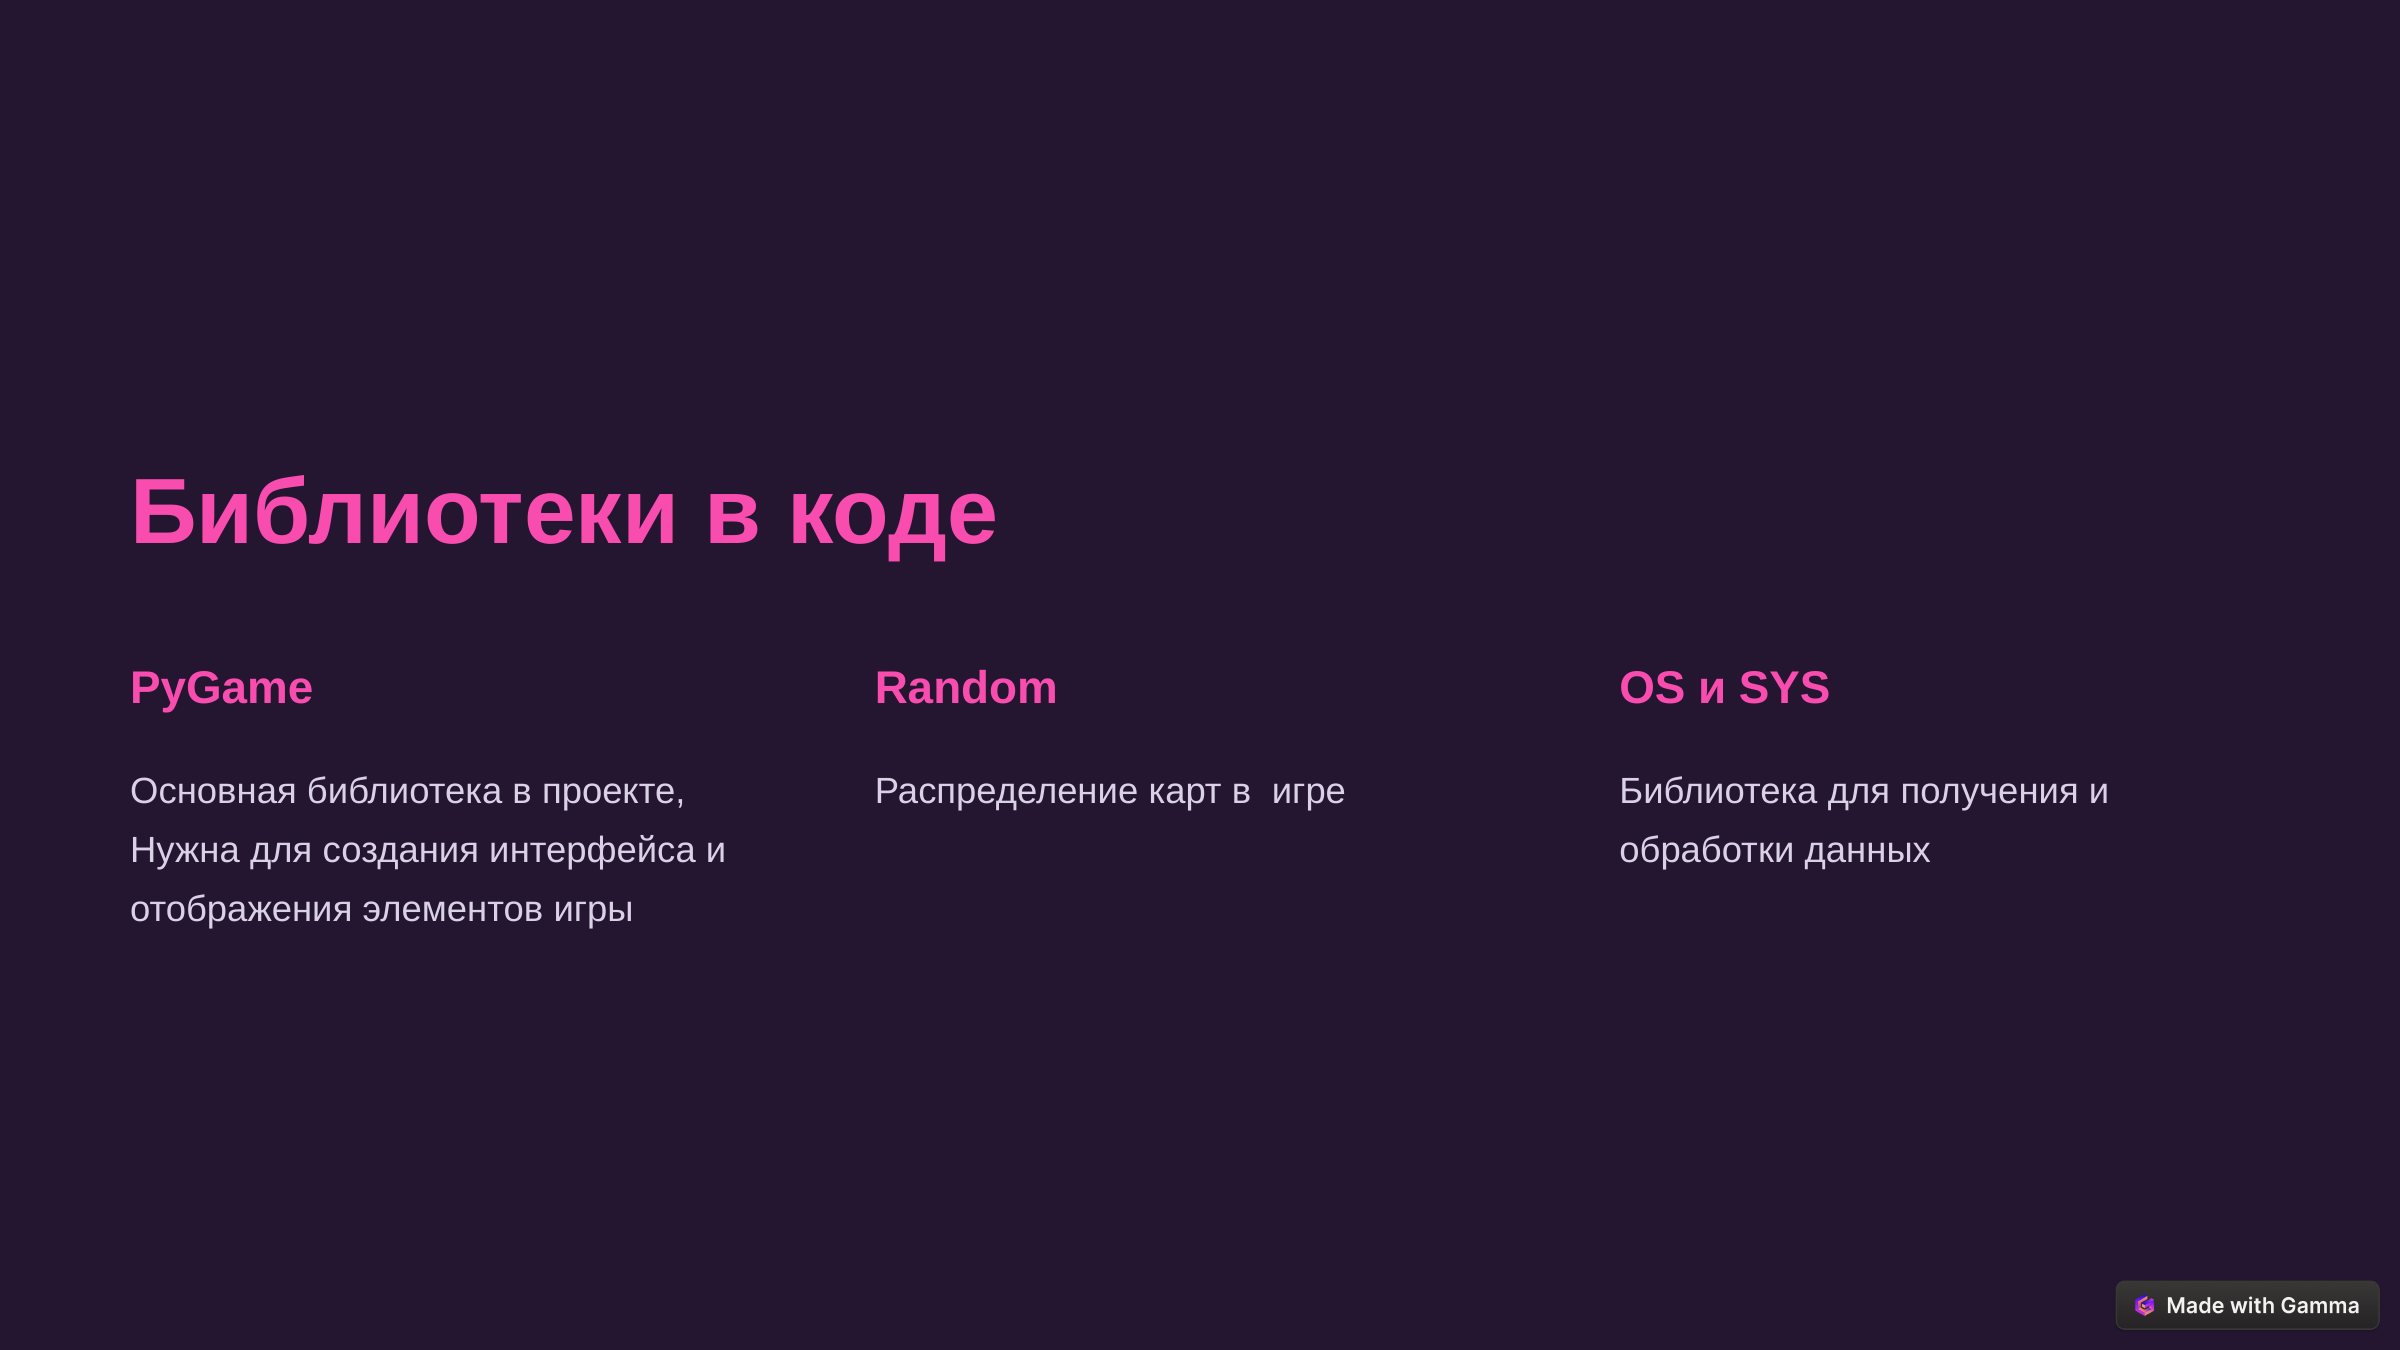

Библиотеки в коде
PyGame
Random
OS и SYS
Основная библиотека в проекте,
Нужна для создания интерфейса и
отображения элементов игры
Распределение карт в  игре
Библиотека для получения и обработки данных